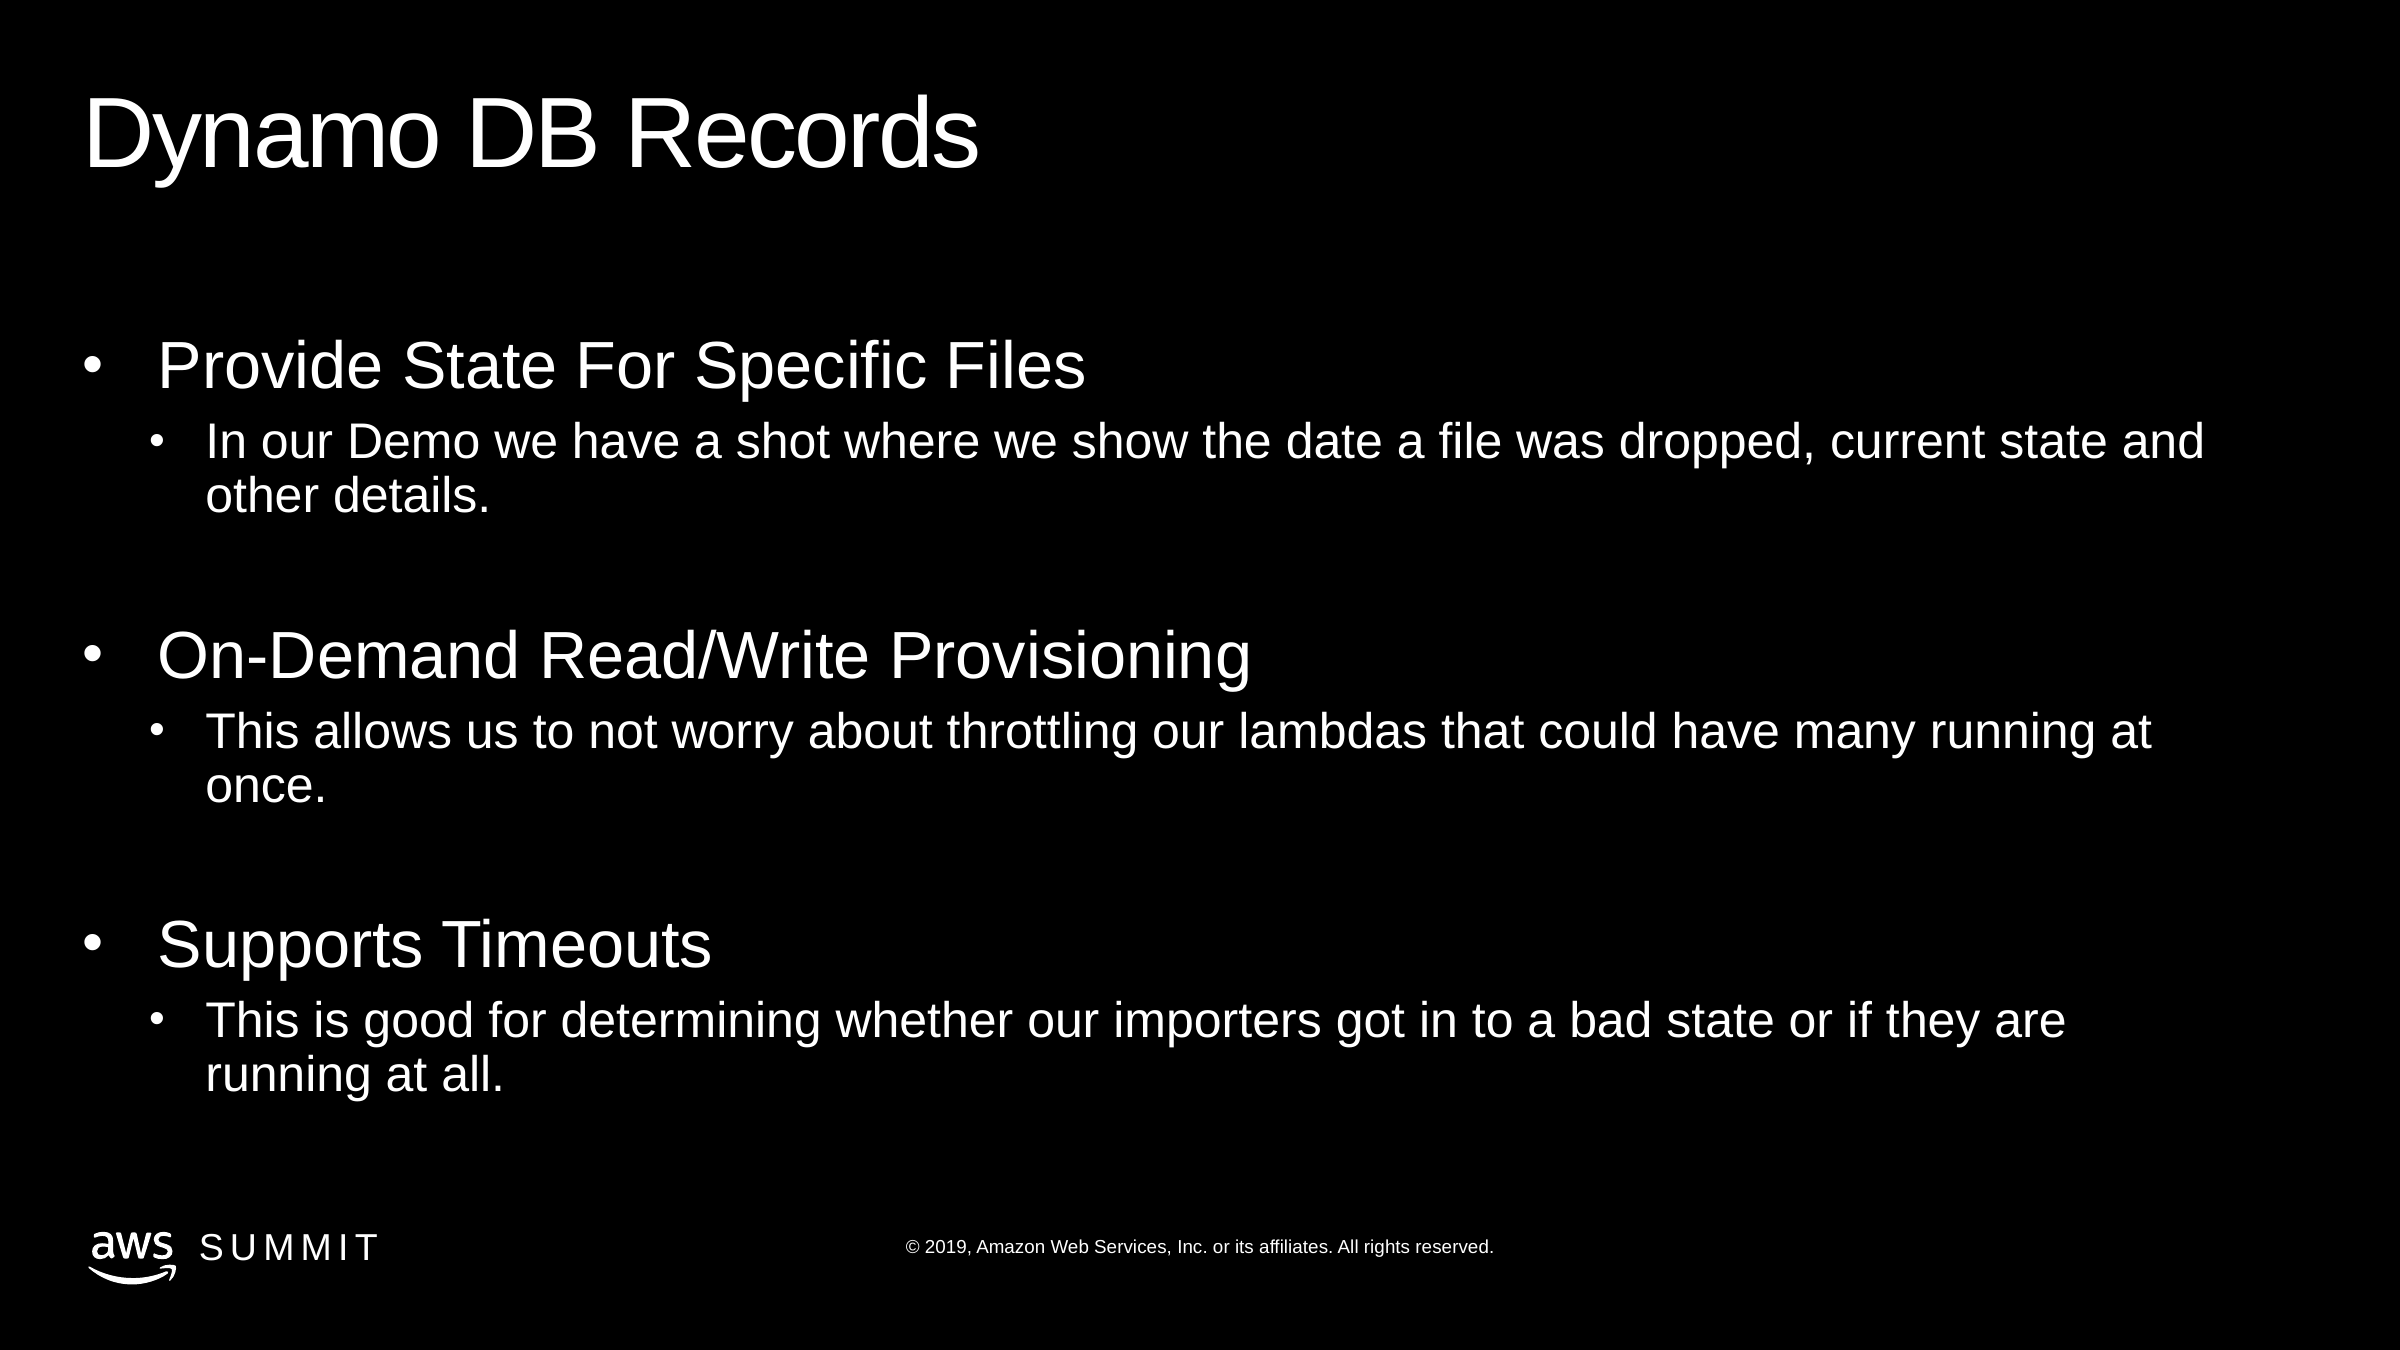

# Dynamo DB Records

Provide State For Specific Files
In our Demo we have a shot where we show the date a file was dropped, current state and other details.

On-Demand Read/Write Provisioning
This allows us to not worry about throttling our lambdas that could have many running at once.

Supports Timeouts
This is good for determining whether our importers got in to a bad state or if they are running at all.